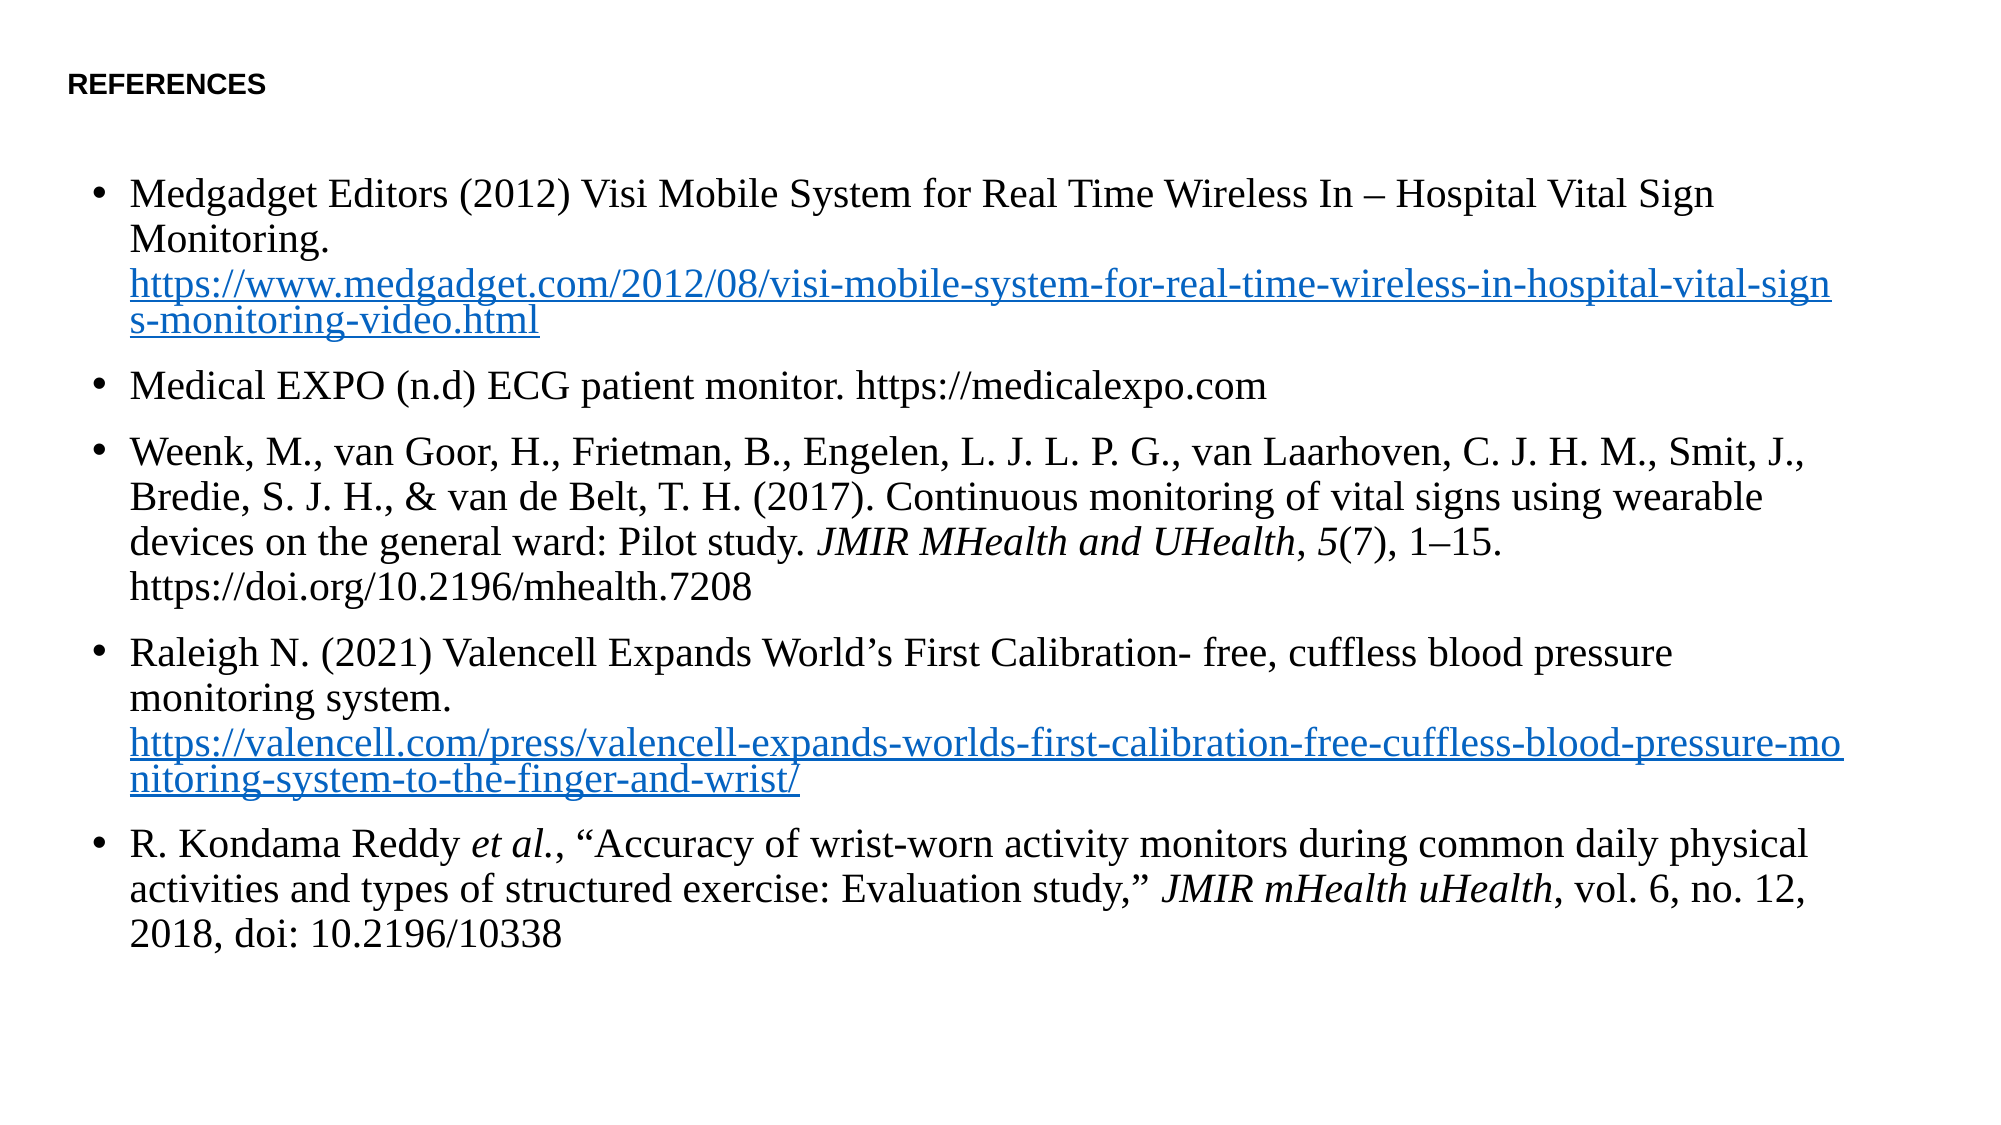

# REFERENCES
Medgadget Editors (2012) Visi Mobile System for Real Time Wireless In – Hospital Vital Sign Monitoring. https://www.medgadget.com/2012/08/visi-mobile-system-for-real-time-wireless-in-hospital-vital-signs-monitoring-video.html
Medical EXPO (n.d) ECG patient monitor. https://medicalexpo.com
Weenk, M., van Goor, H., Frietman, B., Engelen, L. J. L. P. G., van Laarhoven, C. J. H. M., Smit, J., Bredie, S. J. H., & van de Belt, T. H. (2017). Continuous monitoring of vital signs using wearable devices on the general ward: Pilot study. JMIR MHealth and UHealth, 5(7), 1–15. https://doi.org/10.2196/mhealth.7208
Raleigh N. (2021) Valencell Expands World’s First Calibration- free, cuffless blood pressure monitoring system. https://valencell.com/press/valencell-expands-worlds-first-calibration-free-cuffless-blood-pressure-monitoring-system-to-the-finger-and-wrist/
R. Kondama Reddy et al., “Accuracy of wrist-worn activity monitors during common daily physical activities and types of structured exercise: Evaluation study,” JMIR mHealth uHealth, vol. 6, no. 12, 2018, doi: 10.2196/10338